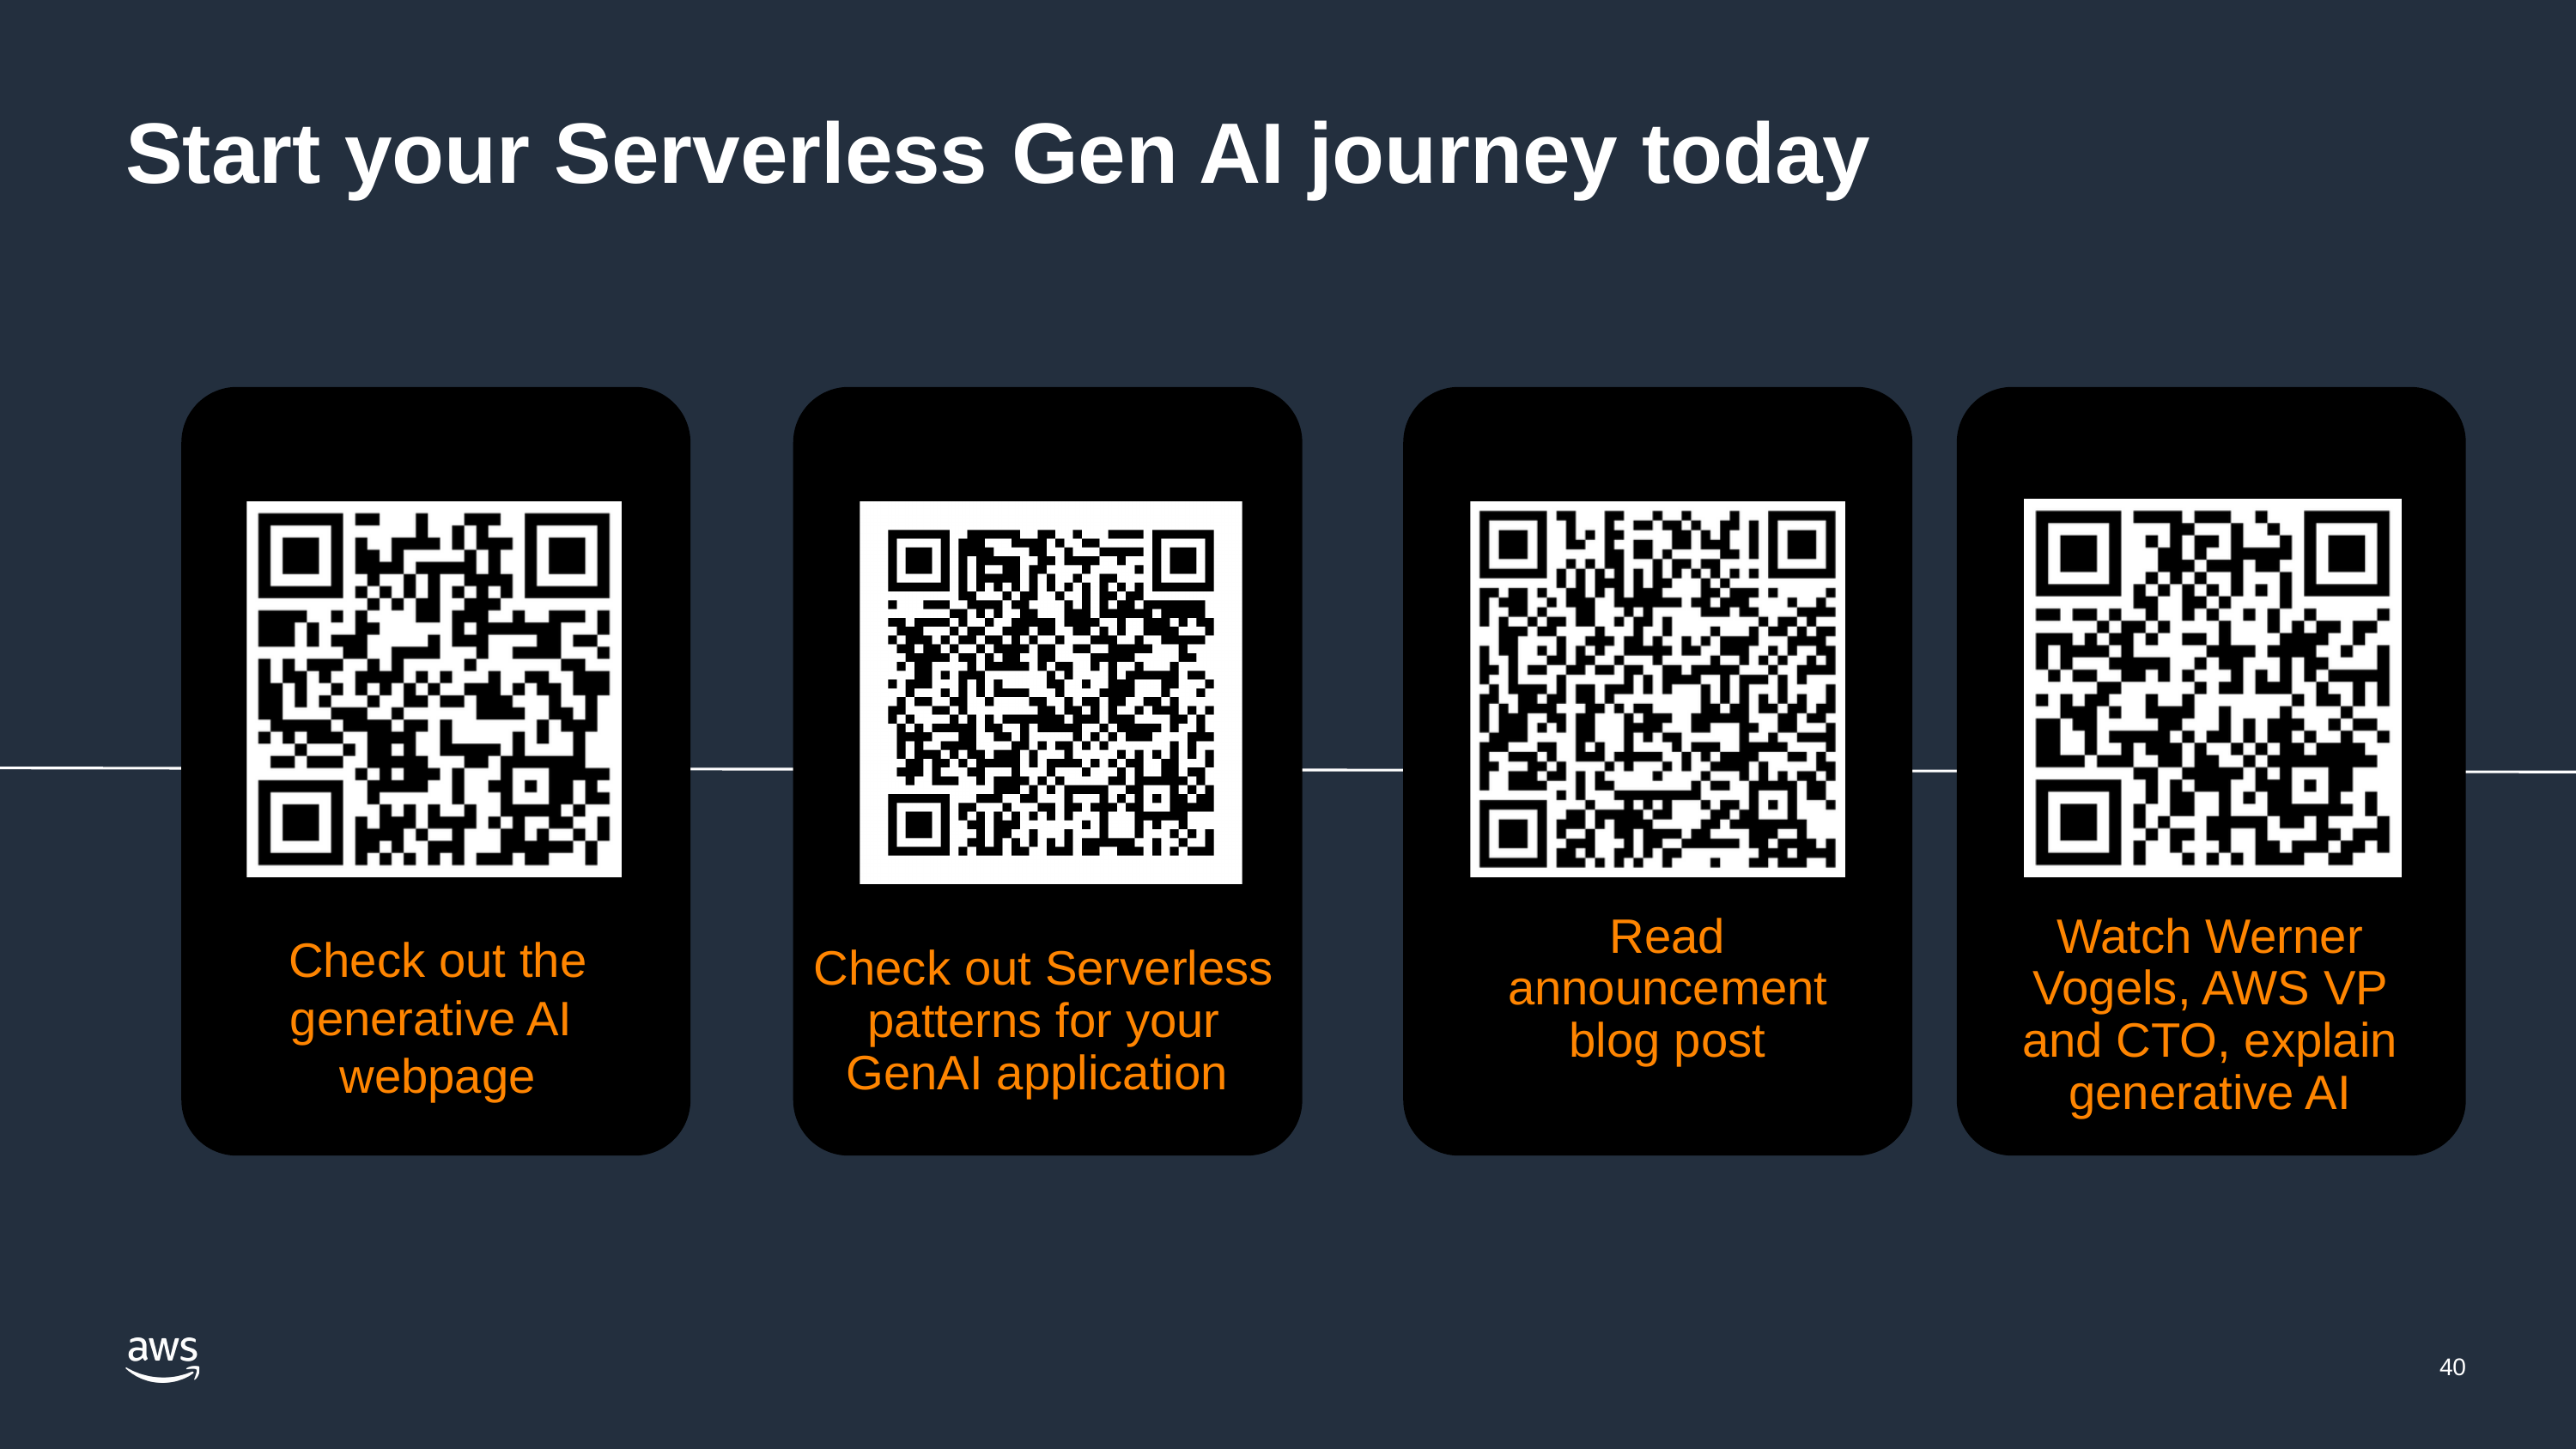

Start your Serverless Gen AI journey today

Read announcement blog post

Watch Werner Vogels, AWS VP and CTO, explain generative AI

Check out the
generative AI
webpage

Check out Serverless patterns for your GenAI application

40